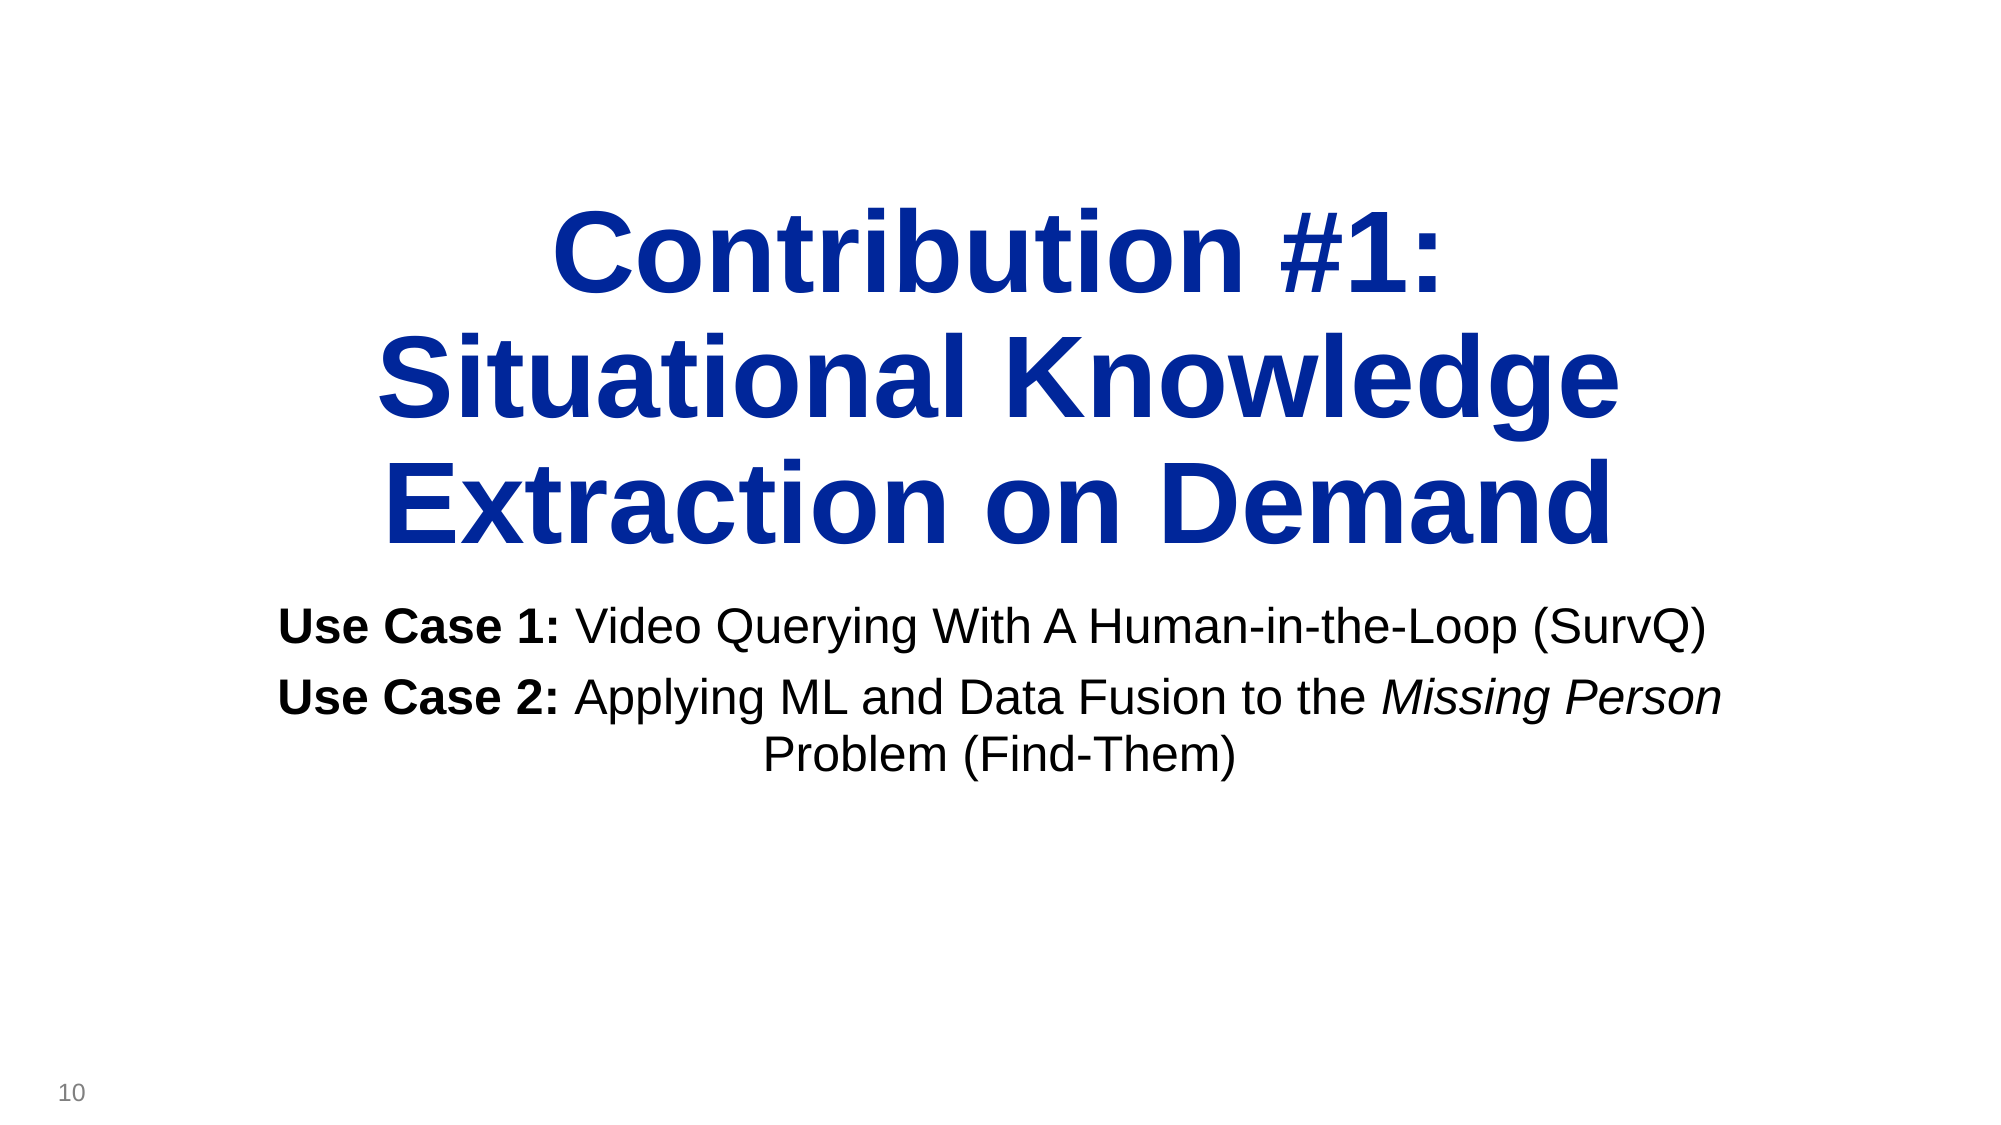

# Contribution #1: Situational Knowledge Extraction on Demand
Use Case 1: Video Querying With A Human-in-the-Loop (SurvQ)
Use Case 2: Applying ML and Data Fusion to the Missing Person Problem (Find-Them)

10